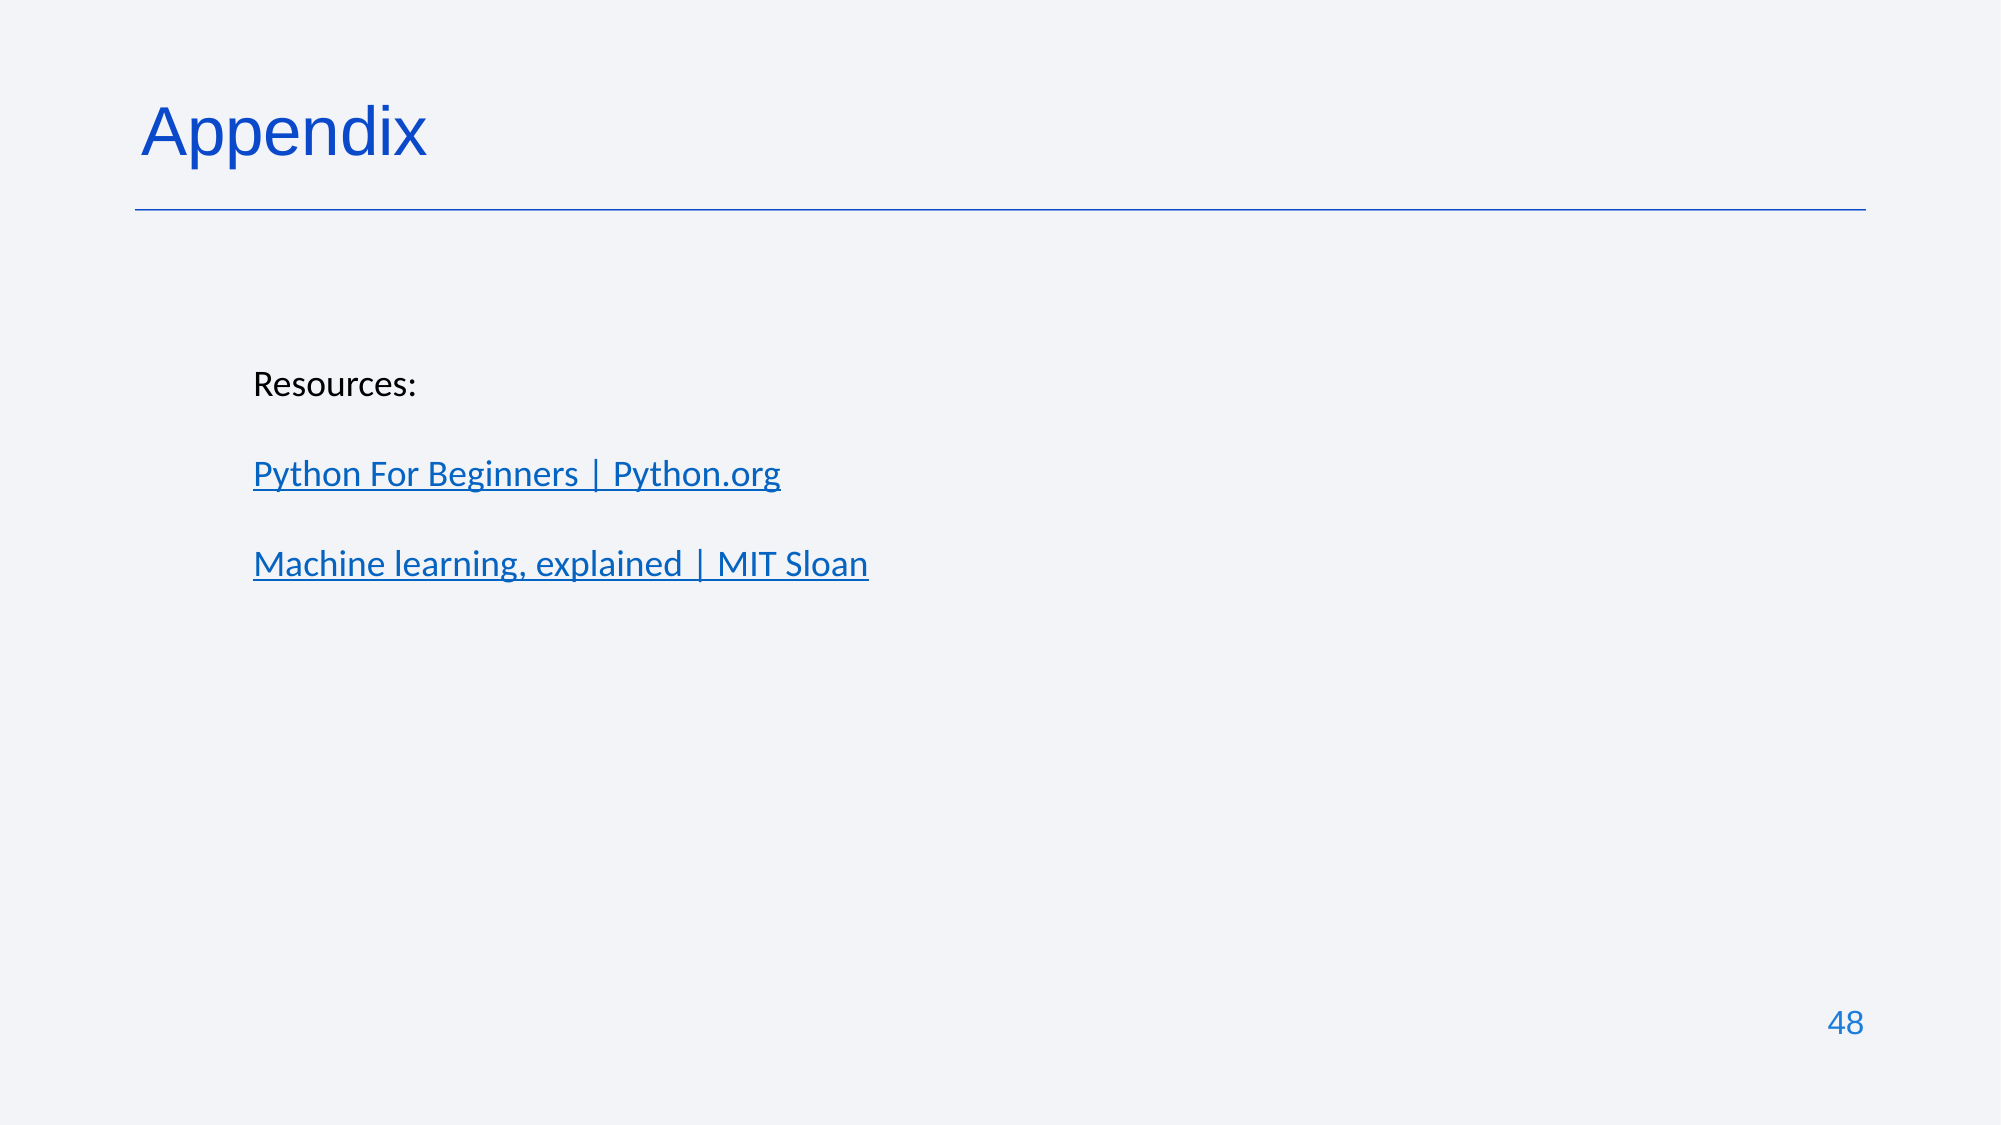

Appendix
Resources:

Python For Beginners | Python.org

Machine learning, explained | MIT Sloan
48